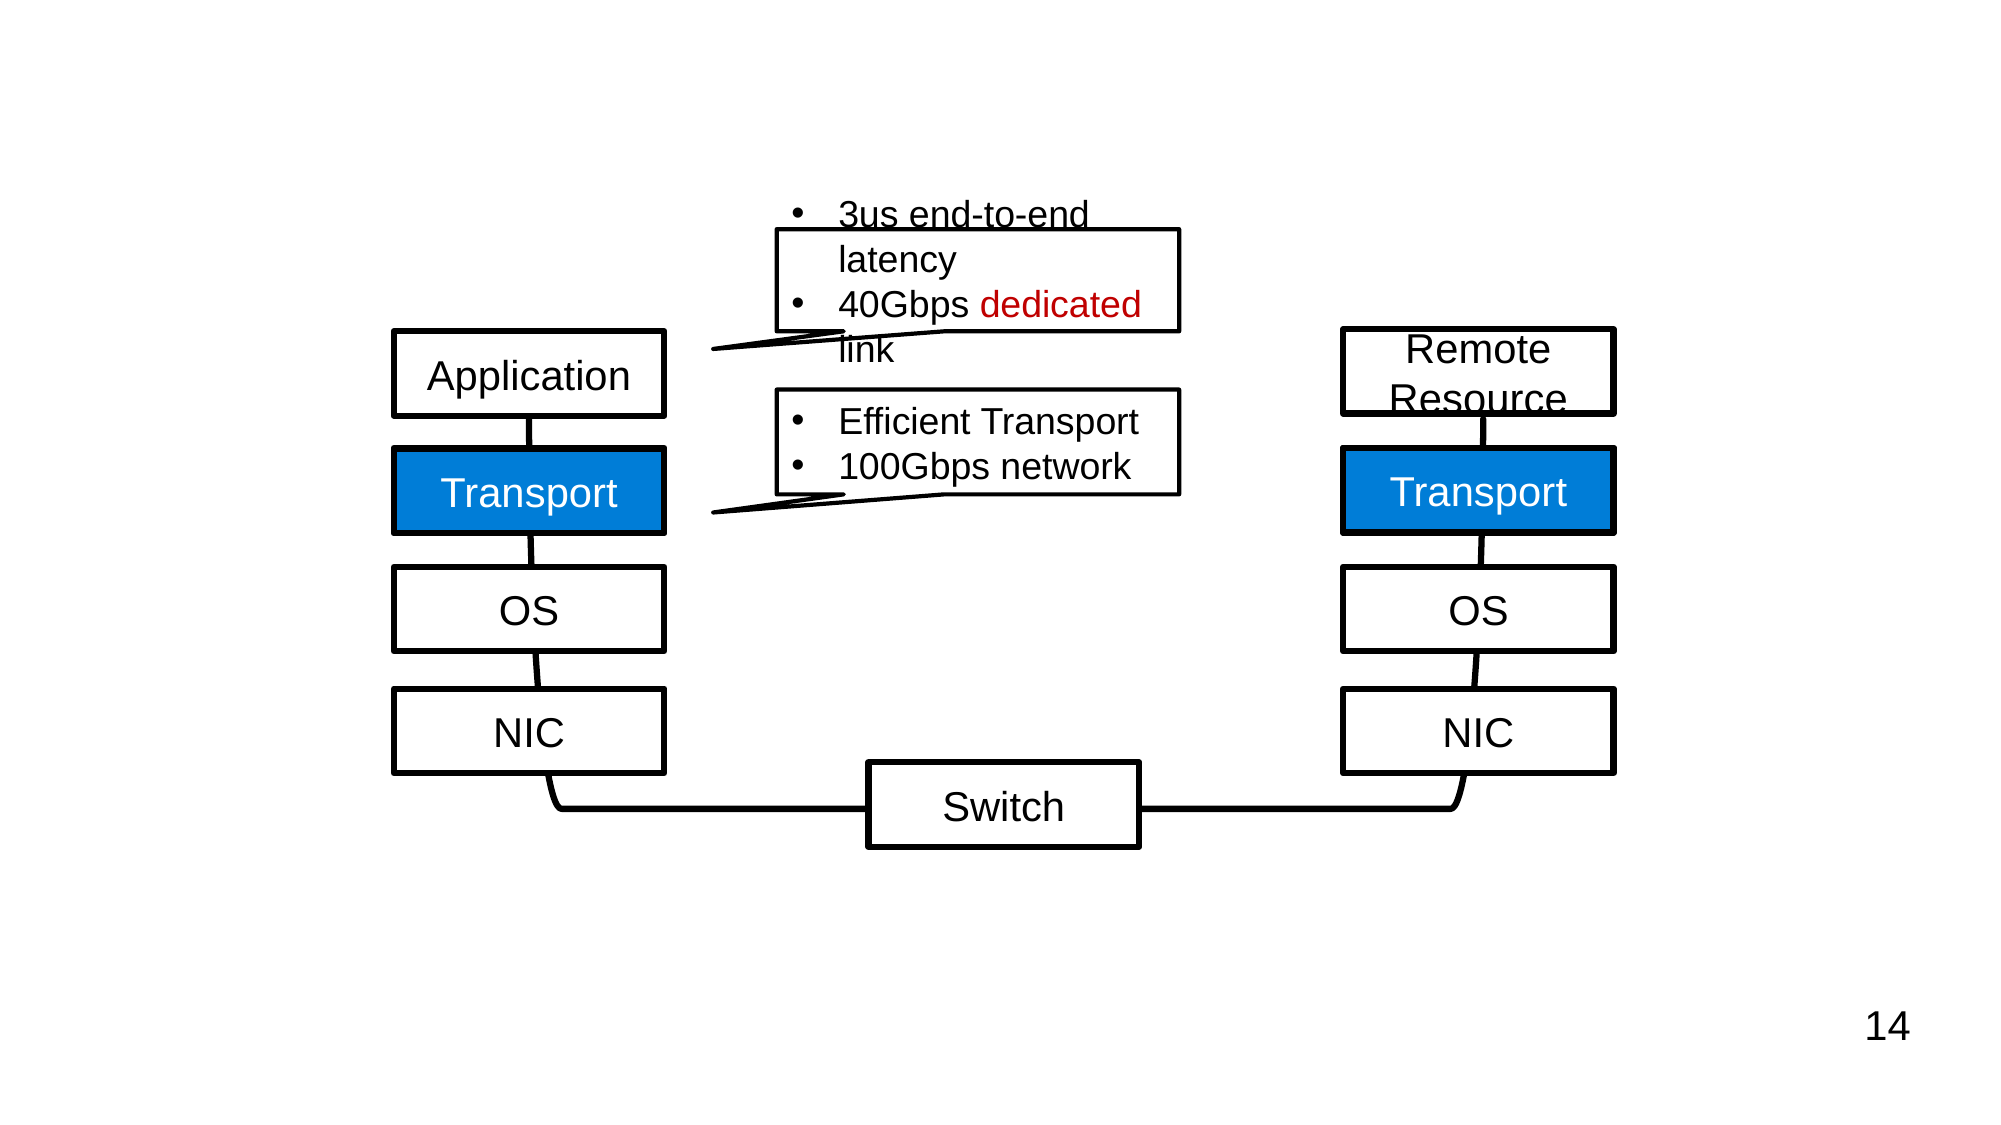

3us end-to-end latency
40Gbps dedicated link
Remote Resource
Application
Efficient Transport
100Gbps network
Transport
Transport
Transport
Transport
OS
OS
NIC
NIC
Switch
14